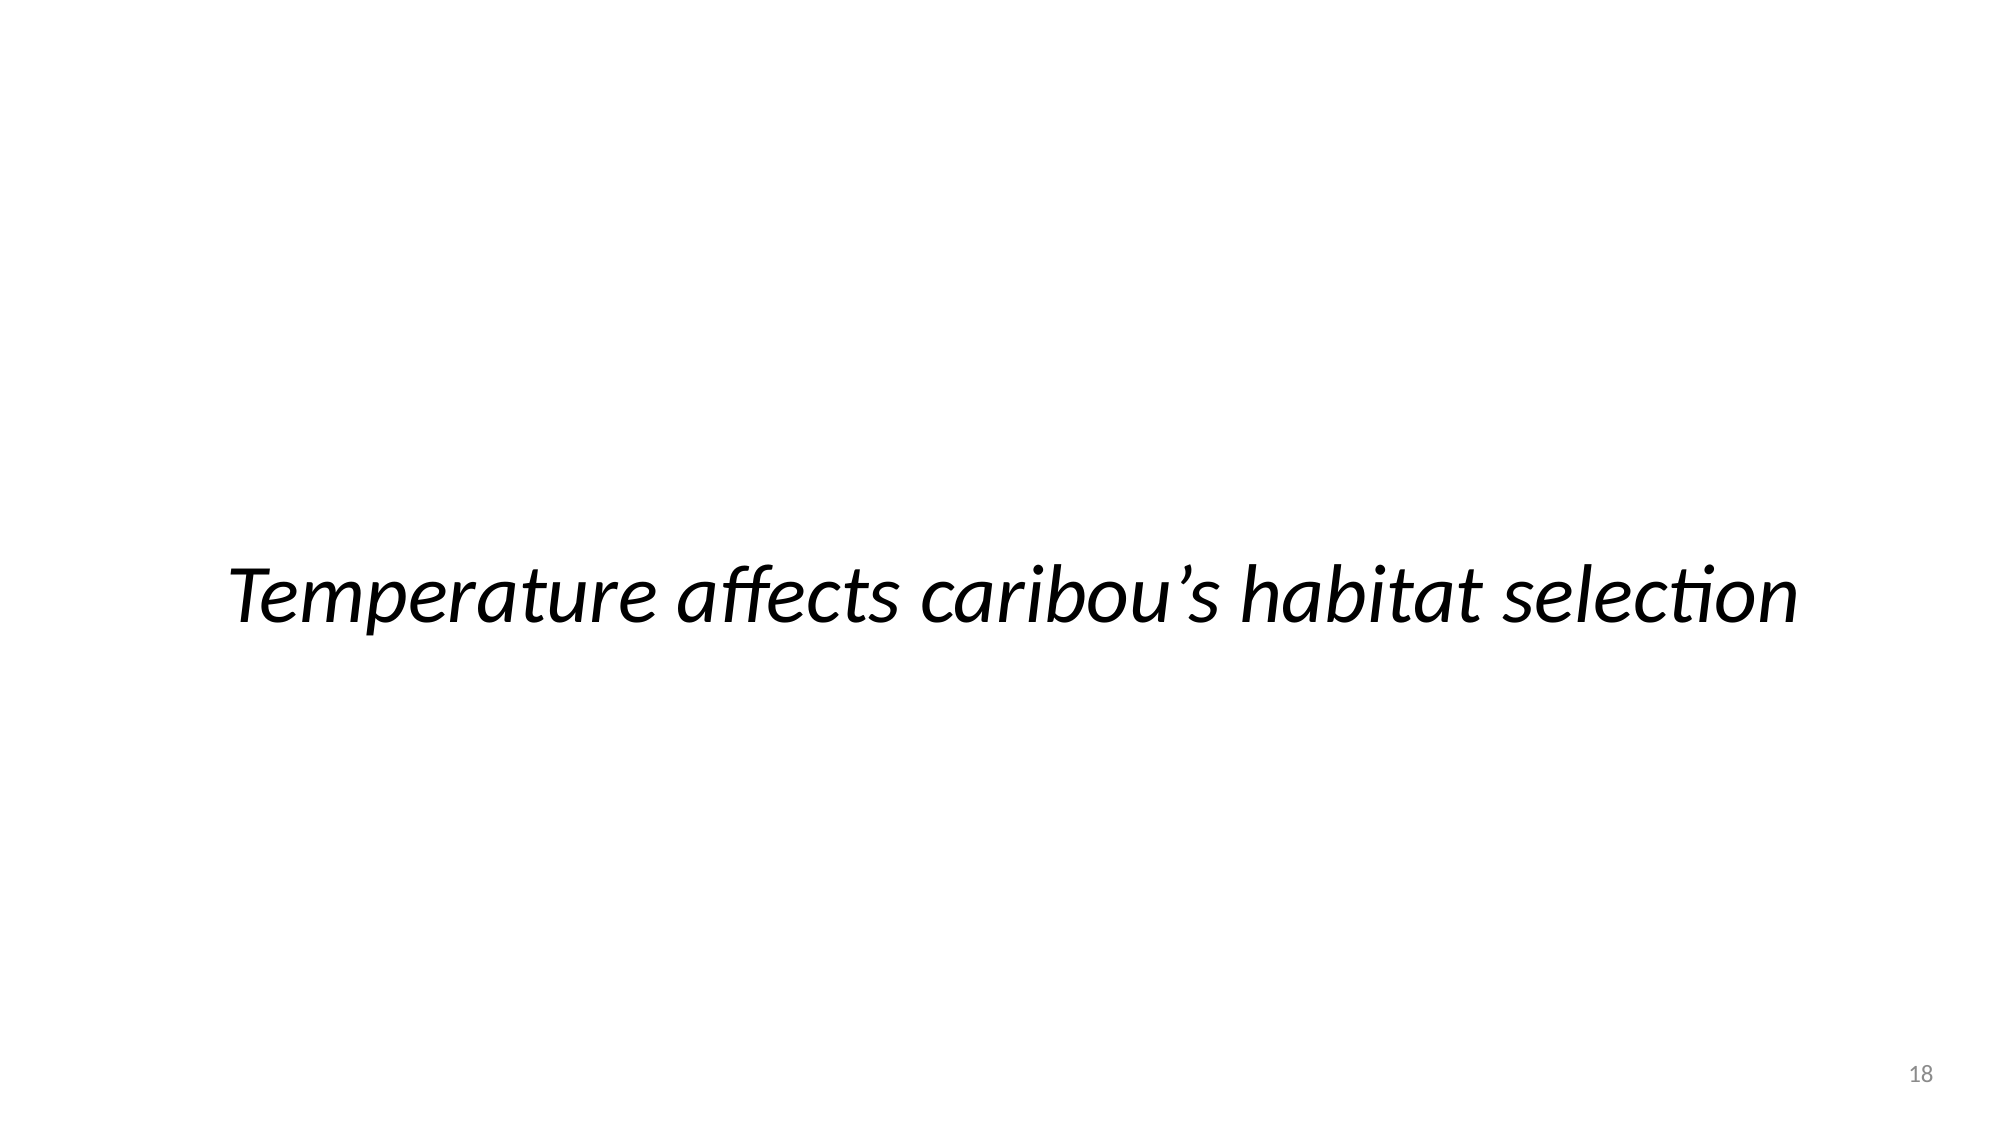

# Temperature affects caribou’s habitat selection
18